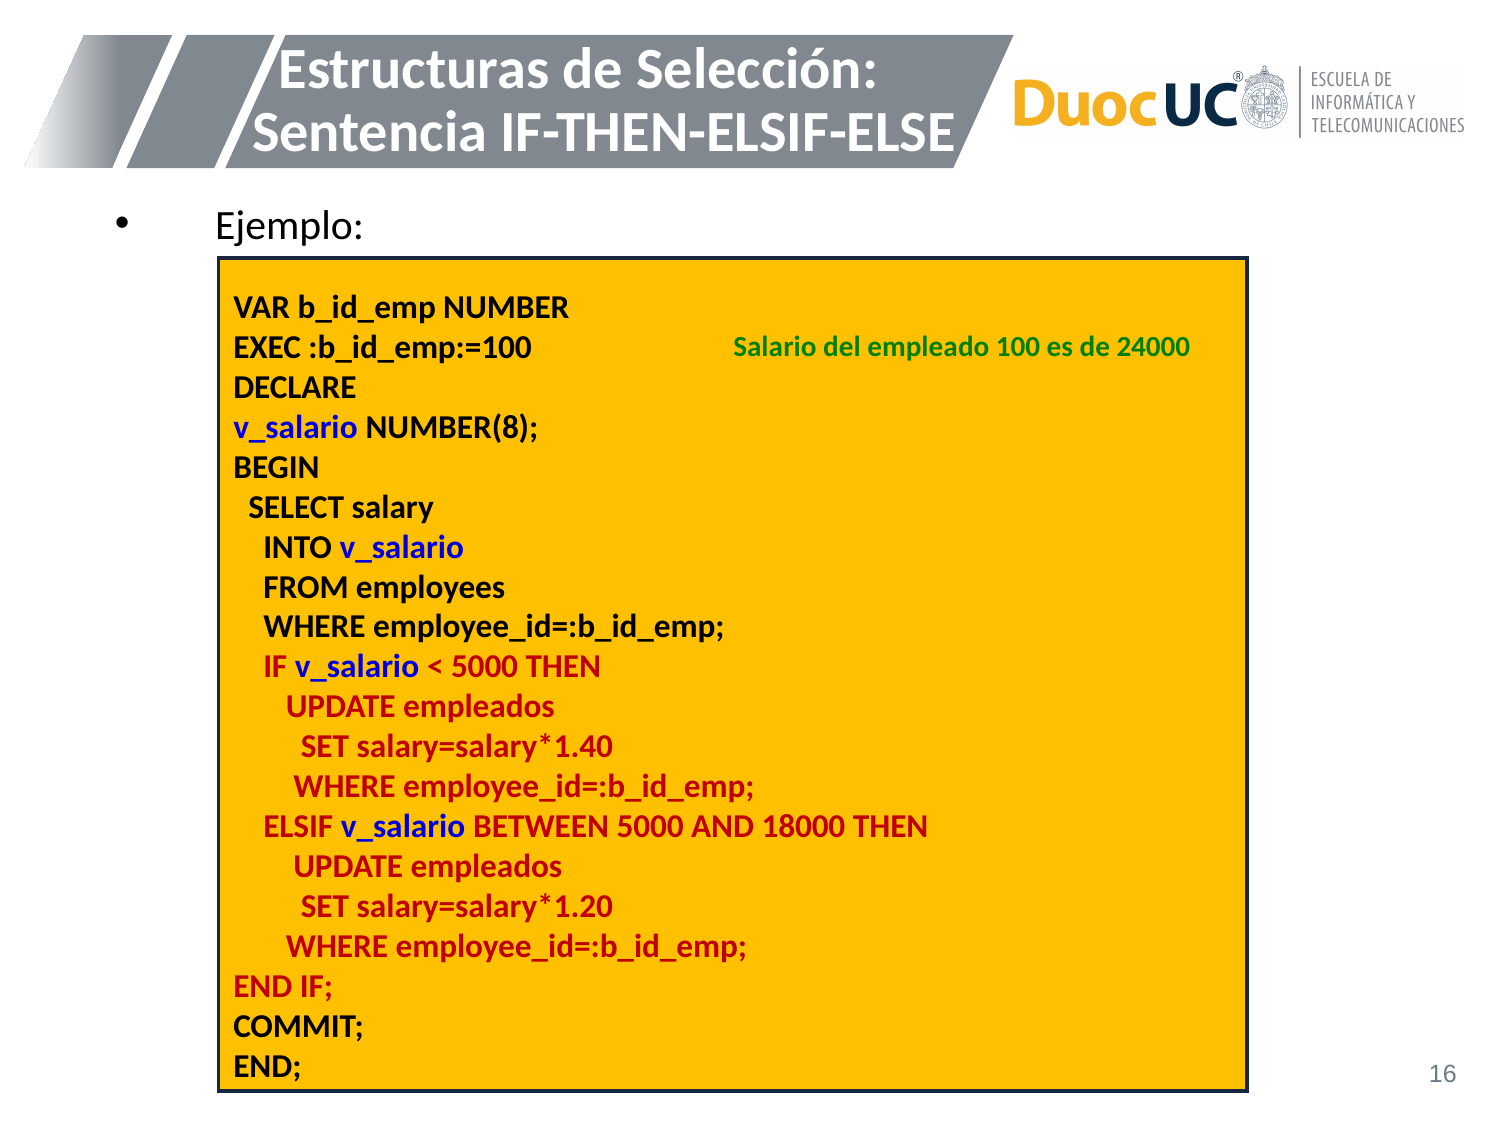

# Estructuras de Selección: Sentencia IF-THEN-ELSIF-ELSE
Ejemplo:

VAR b_id_emp NUMBER
EXEC :b_id_emp:=100
DECLARE
v_salario NUMBER(8);
BEGIN
  SELECT salary
    INTO v_salario
    FROM employees
    WHERE employee_id=:b_id_emp;
    IF v_salario < 5000 THEN
       UPDATE empleados
         SET salary=salary*1.40
        WHERE employee_id=:b_id_emp;
    ELSIF v_salario BETWEEN 5000 AND 18000 THEN
        UPDATE empleados
         SET salary=salary*1.20
       WHERE employee_id=:b_id_emp;
END IF;
COMMIT;
END;
Salario del empleado 100 es de 24000